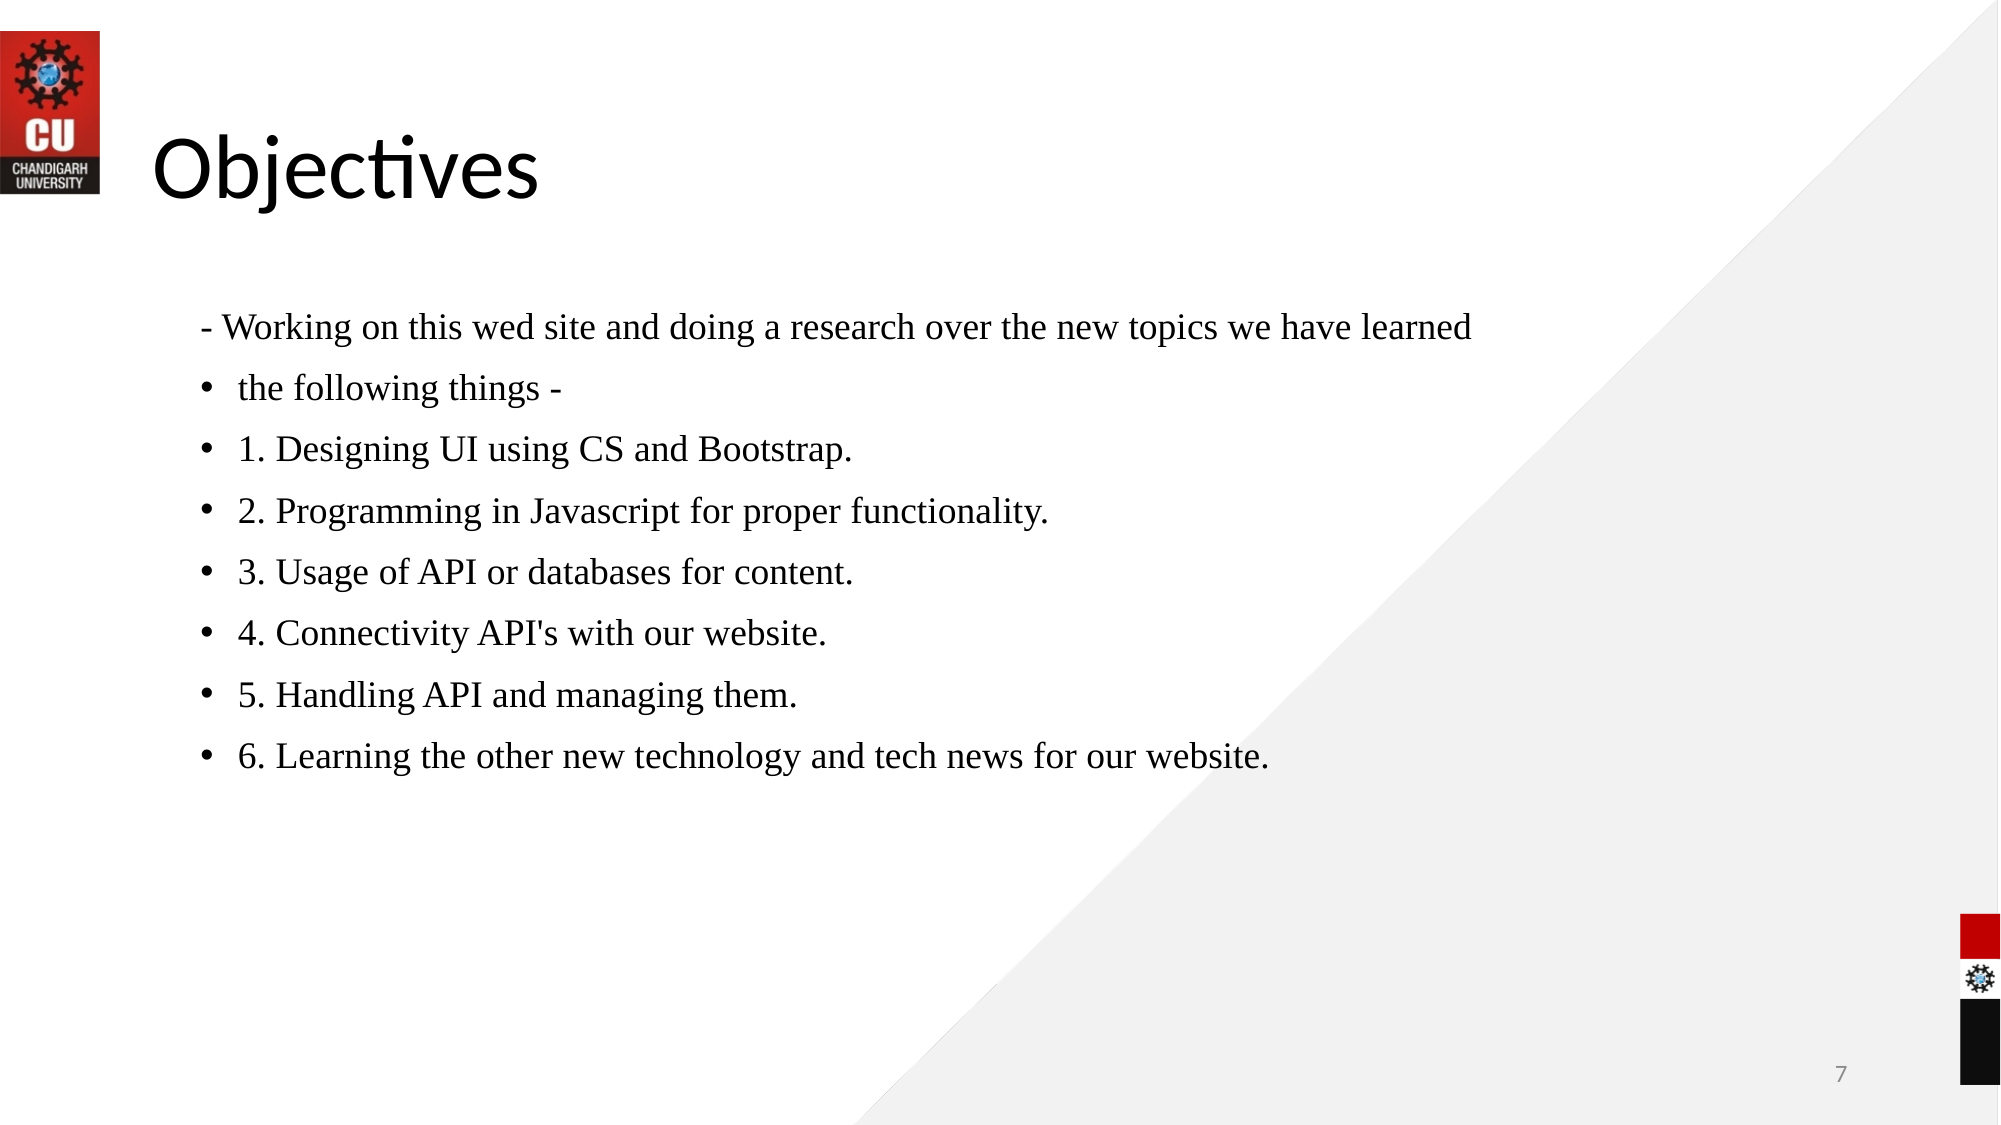

# Objectives
- Working on this wed site and doing a research over the new topics we have learned
the following things -
1. Designing UI using CS and Bootstrap.
2. Programming in Javascript for proper functionality.
3. Usage of API or databases for content.
4. Connectivity API's with our website.
5. Handling API and managing them.
6. Learning the other new technology and tech news for our website.

7